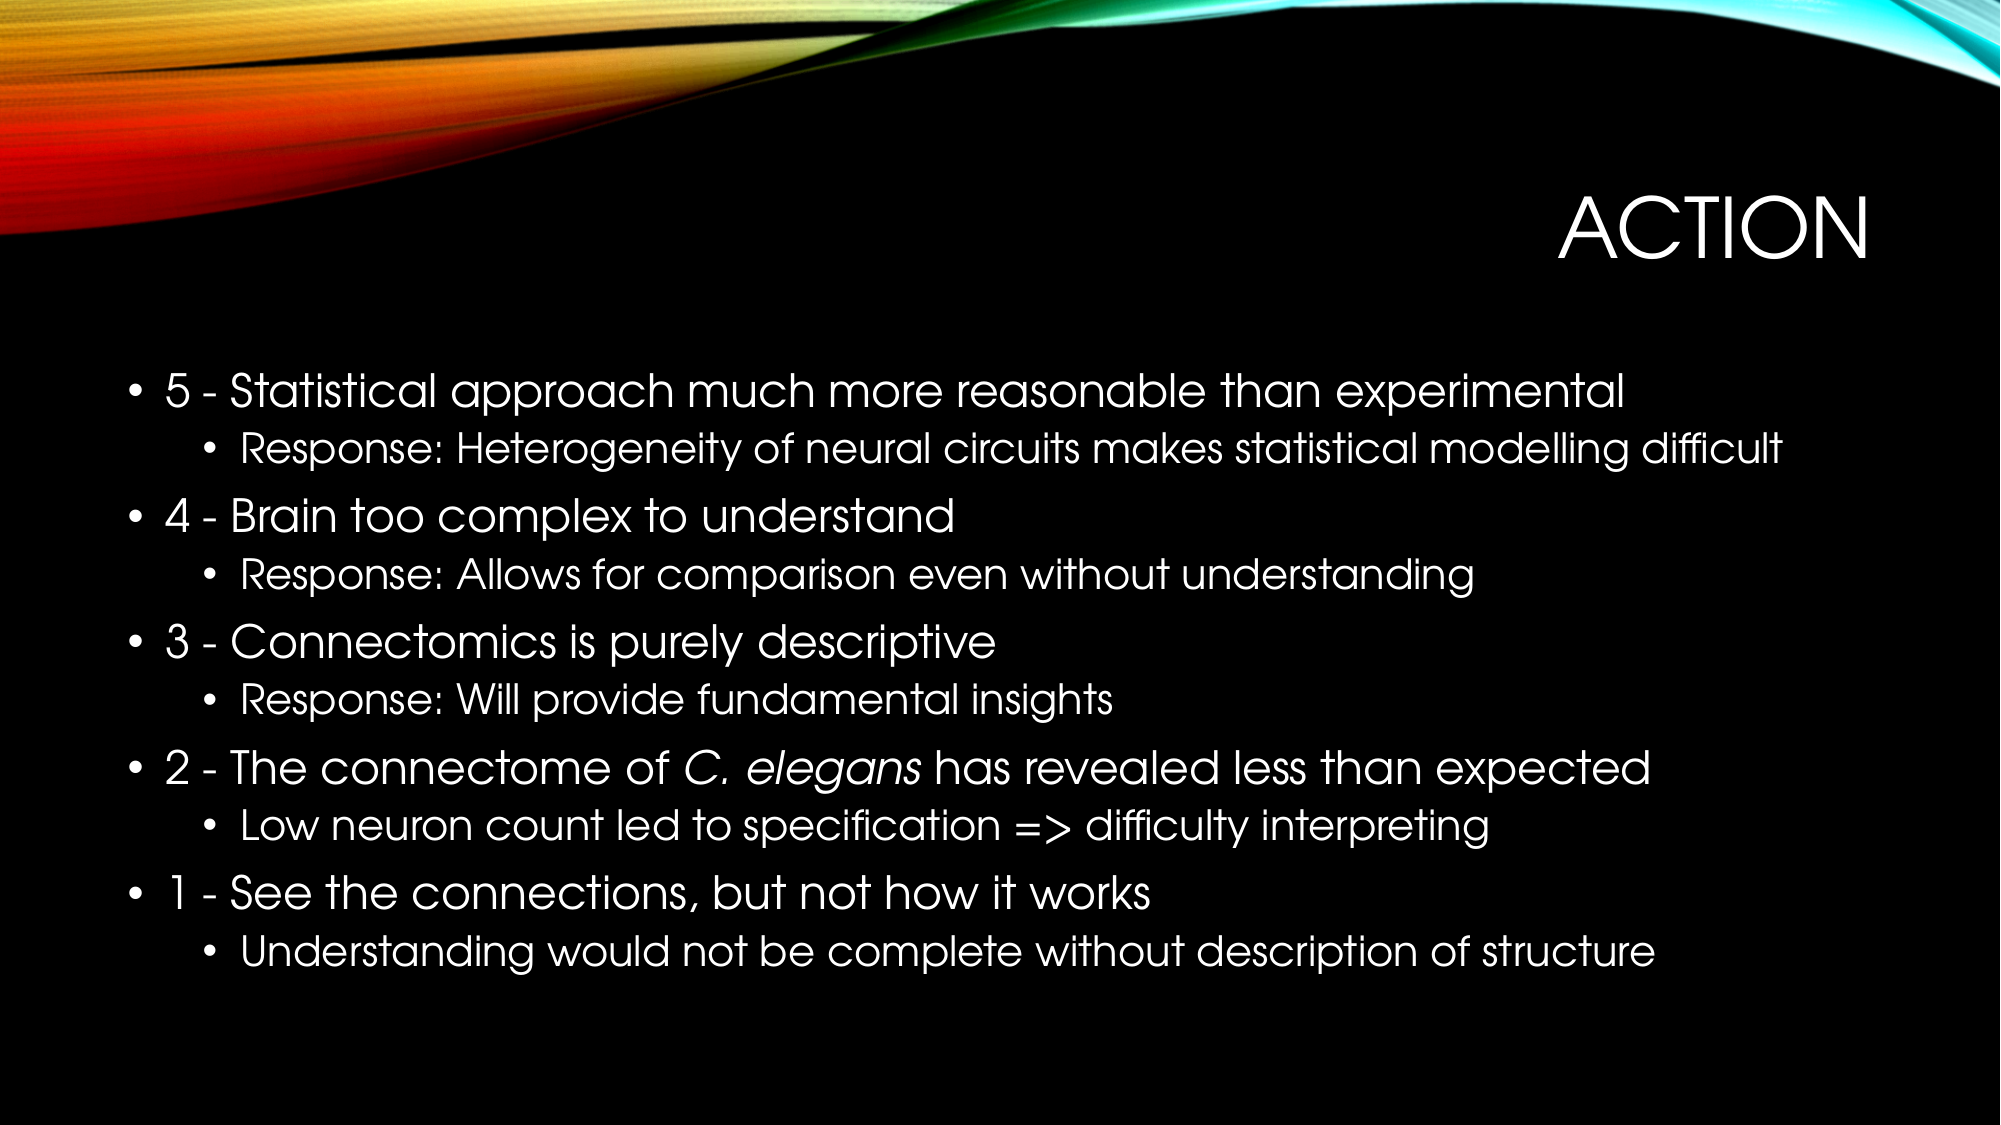

# Action
5 - Statistical approach much more reasonable than experimental
Response: Heterogeneity of neural circuits makes statistical modelling difficult
4 - Brain too complex to understand
Response: Allows for comparison even without understanding
3 - Connectomics is purely descriptive
Response: Will provide fundamental insights
2 - The connectome of C. elegans has revealed less than expected
Low neuron count led to specification => difficulty interpreting
1 - See the connections, but not how it works
Understanding would not be complete without description of structure